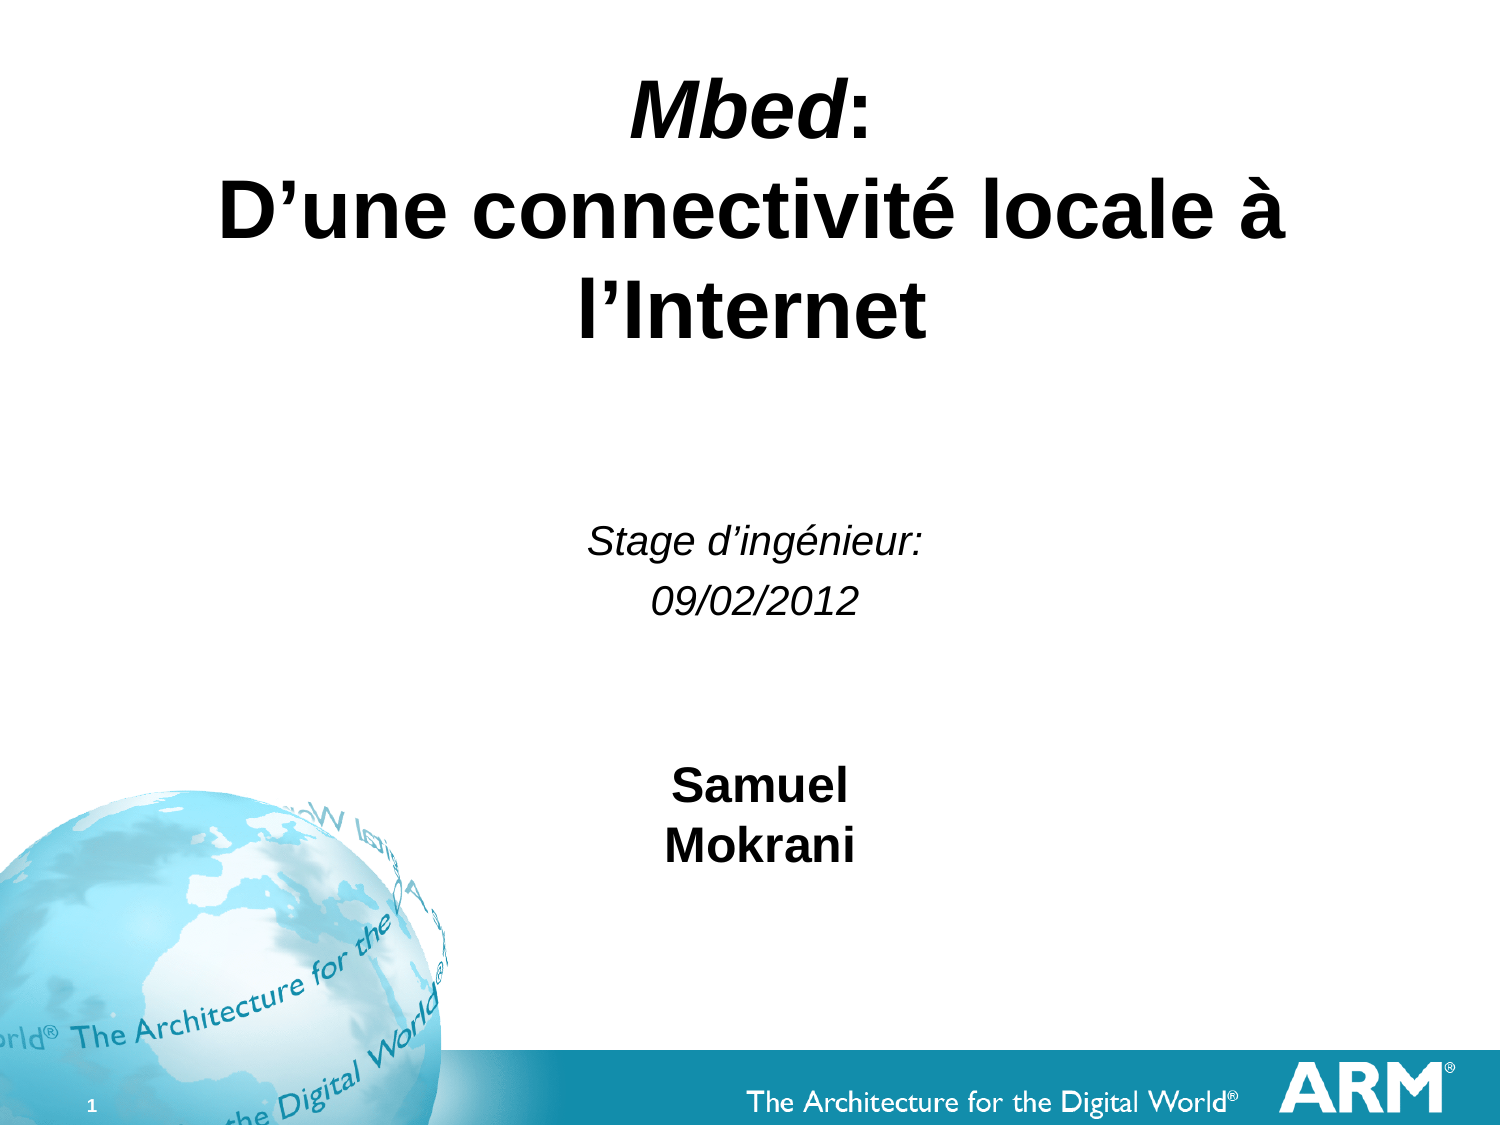

# Mbed: D’une connectivité locale à l’Internet
Stage d’ingénieur:
09/02/2012
Samuel Mokrani